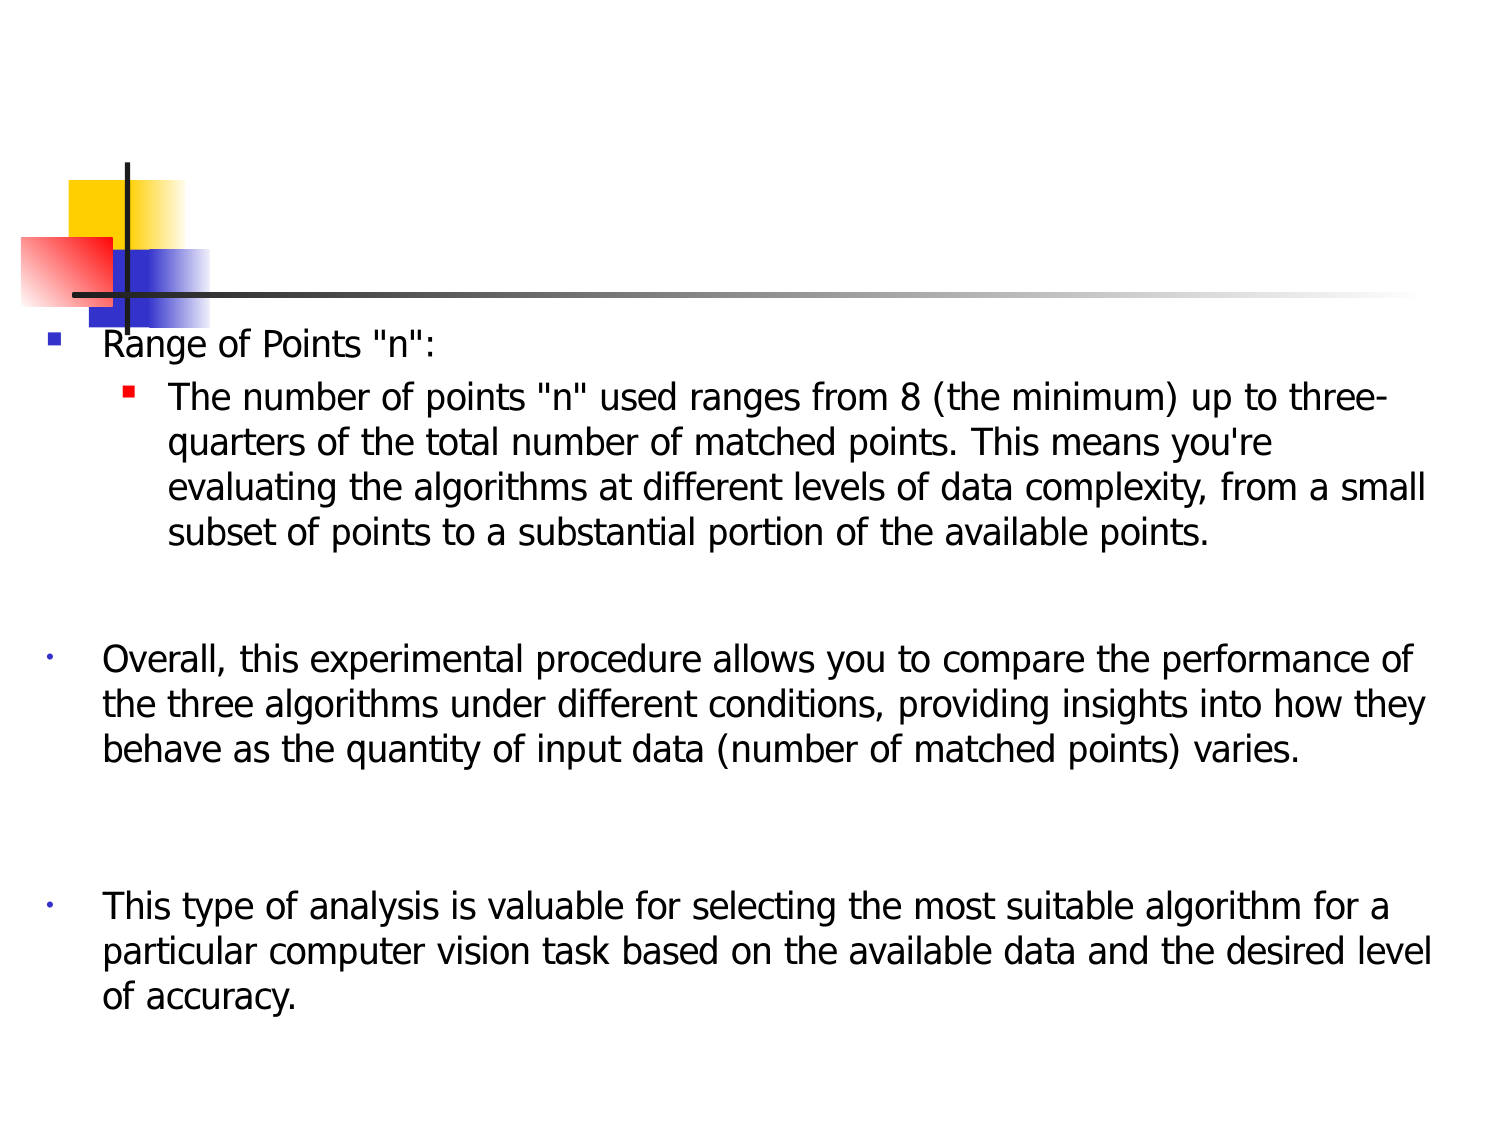

Range of Points "n":
The number of points "n" used ranges from 8 (the minimum) up to three-quarters of the total number of matched points. This means you're evaluating the algorithms at different levels of data complexity, from a small subset of points to a substantial portion of the available points.

Overall, this experimental procedure allows you to compare the performance of the three algorithms under different conditions, providing insights into how they behave as the quantity of input data (number of matched points) varies.

This type of analysis is valuable for selecting the most suitable algorithm for a particular computer vision task based on the available data and the desired level of accuracy.